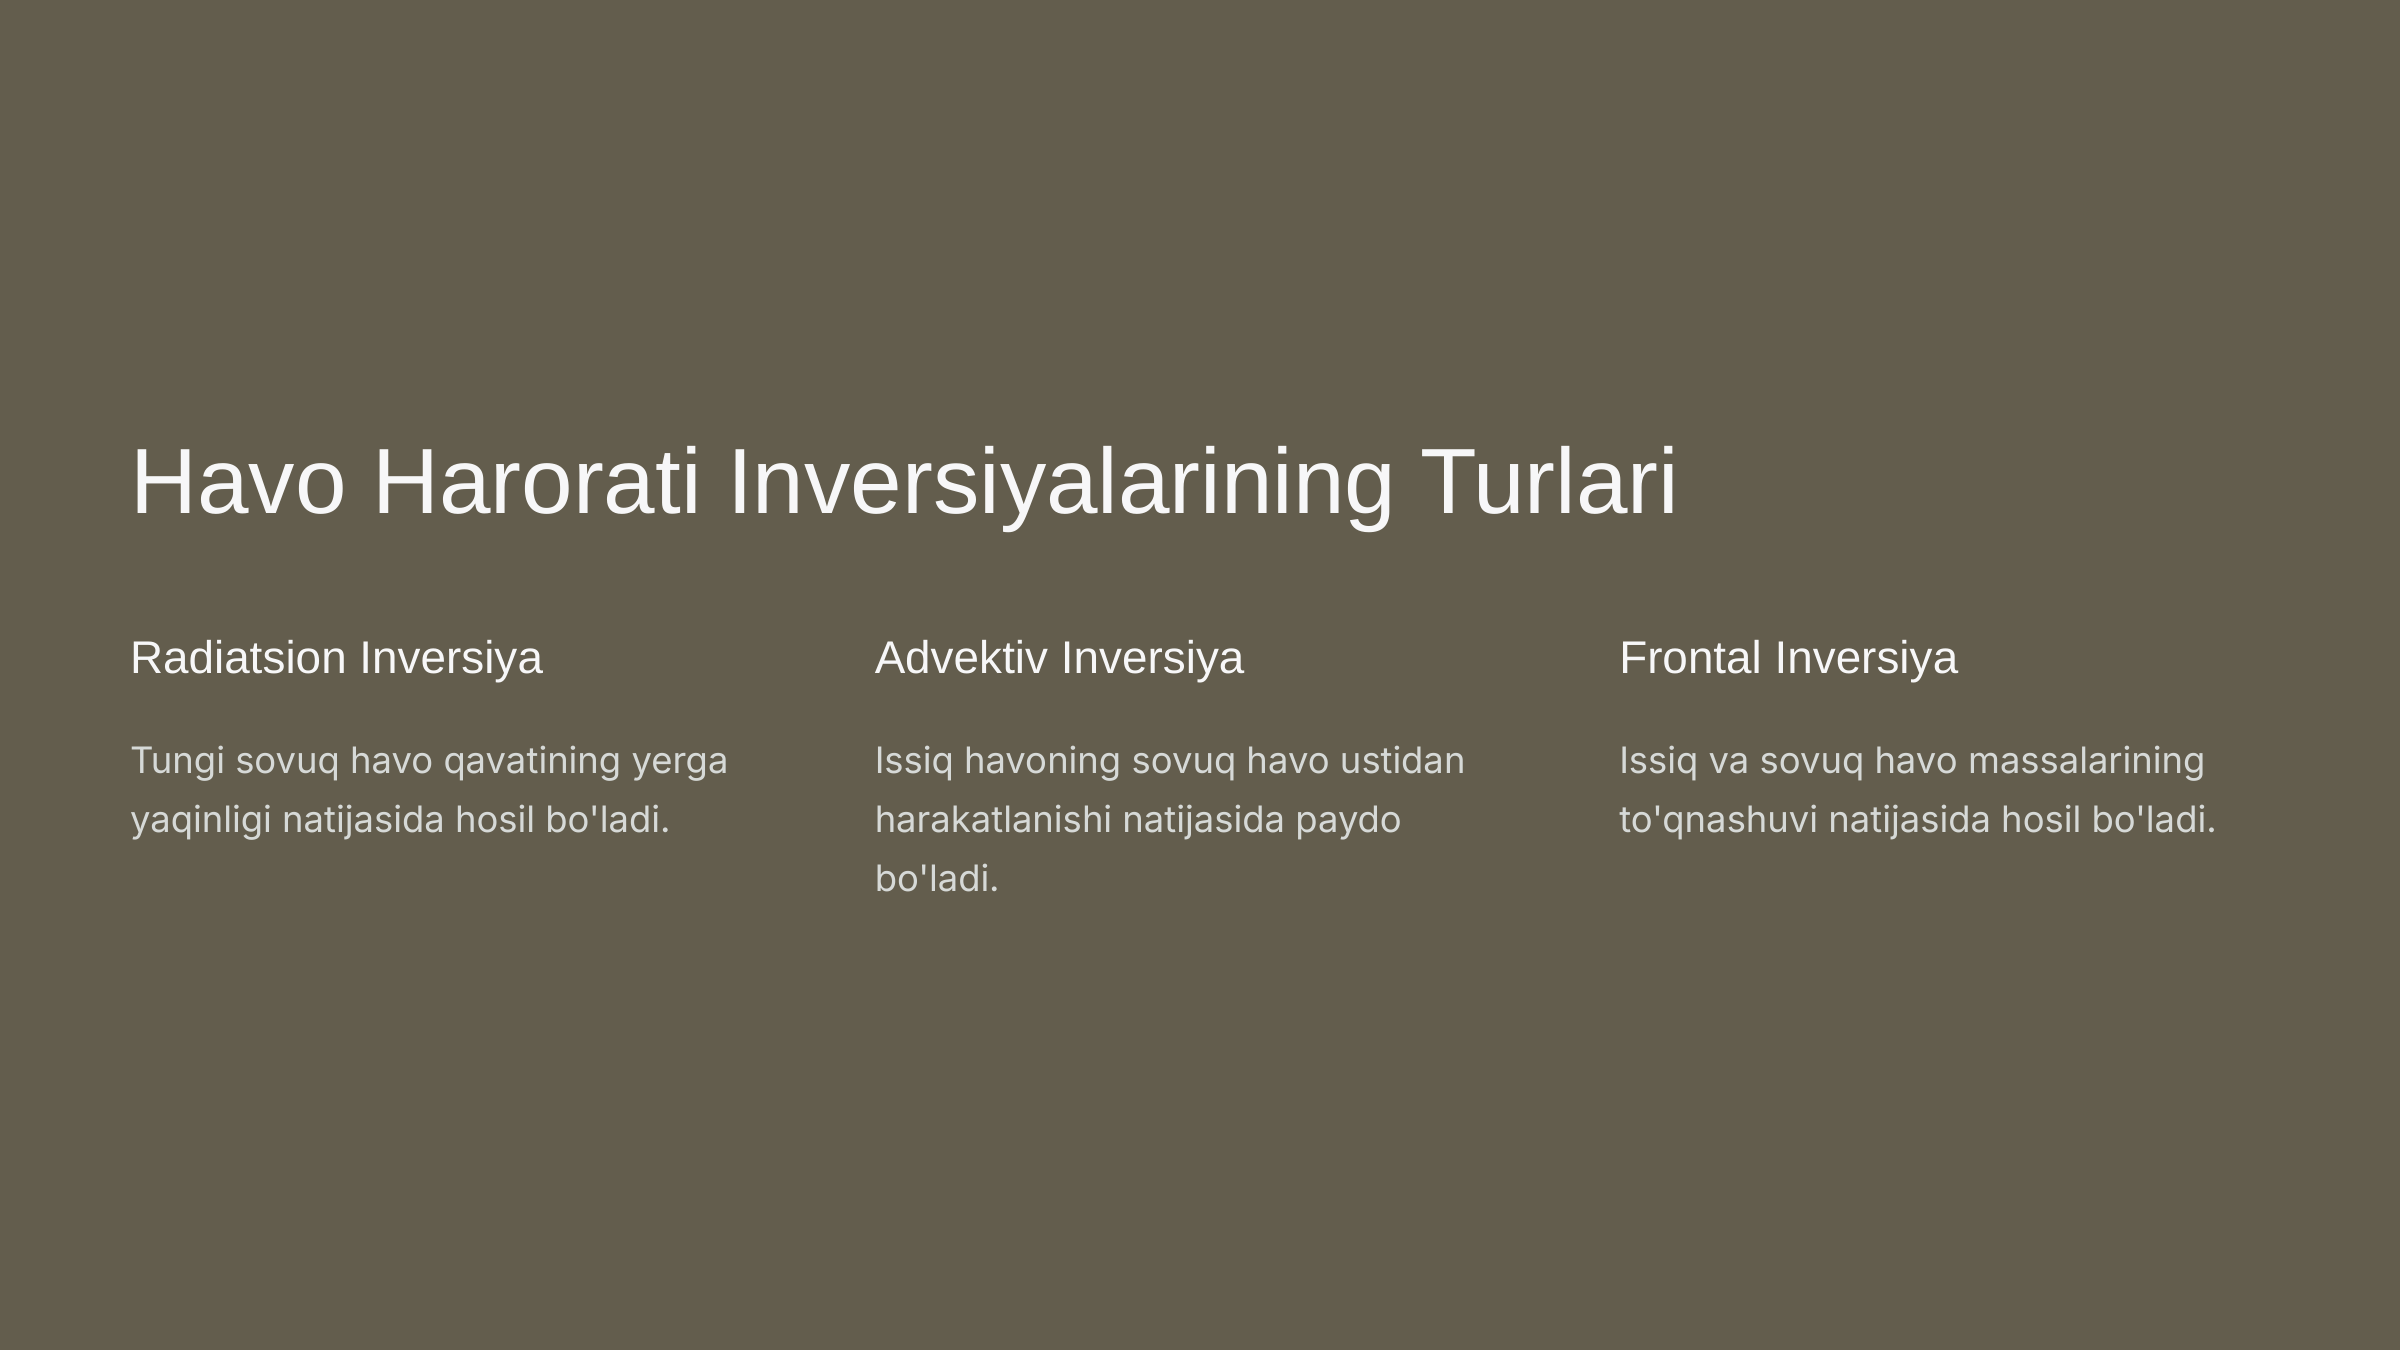

Havo Harorati Inversiyalarining Turlari
Radiatsion Inversiya
Advektiv Inversiya
Frontal Inversiya
Tungi sovuq havo qavatining yerga yaqinligi natijasida hosil bo'ladi.
Issiq havoning sovuq havo ustidan harakatlanishi natijasida paydo bo'ladi.
Issiq va sovuq havo massalarining to'qnashuvi natijasida hosil bo'ladi.